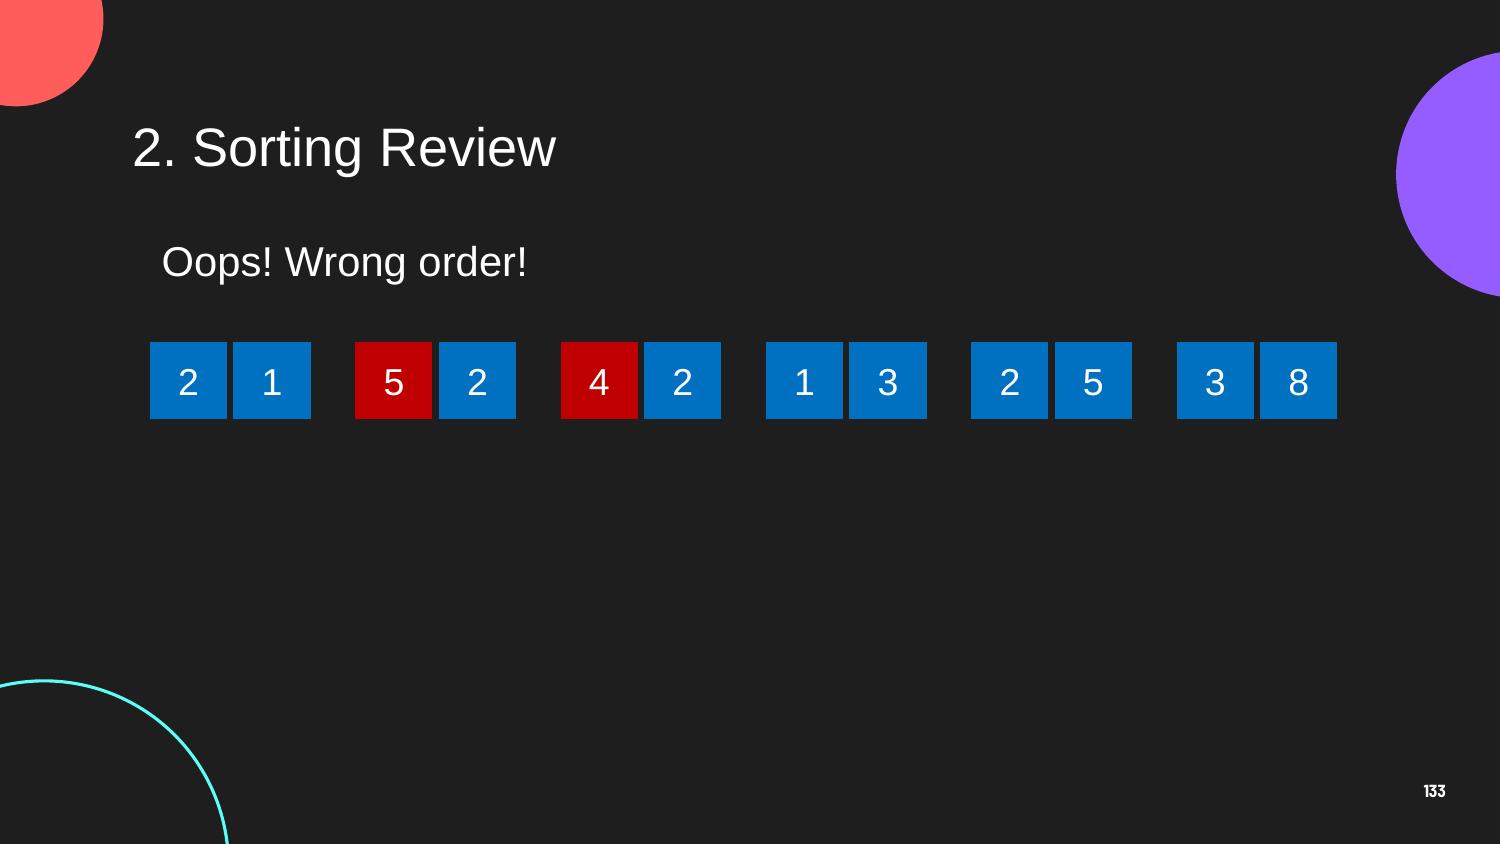

2. Sorting Review
Oops! Wrong order!
2
1
5
2
4
2
1
3
2
5
3
8
133